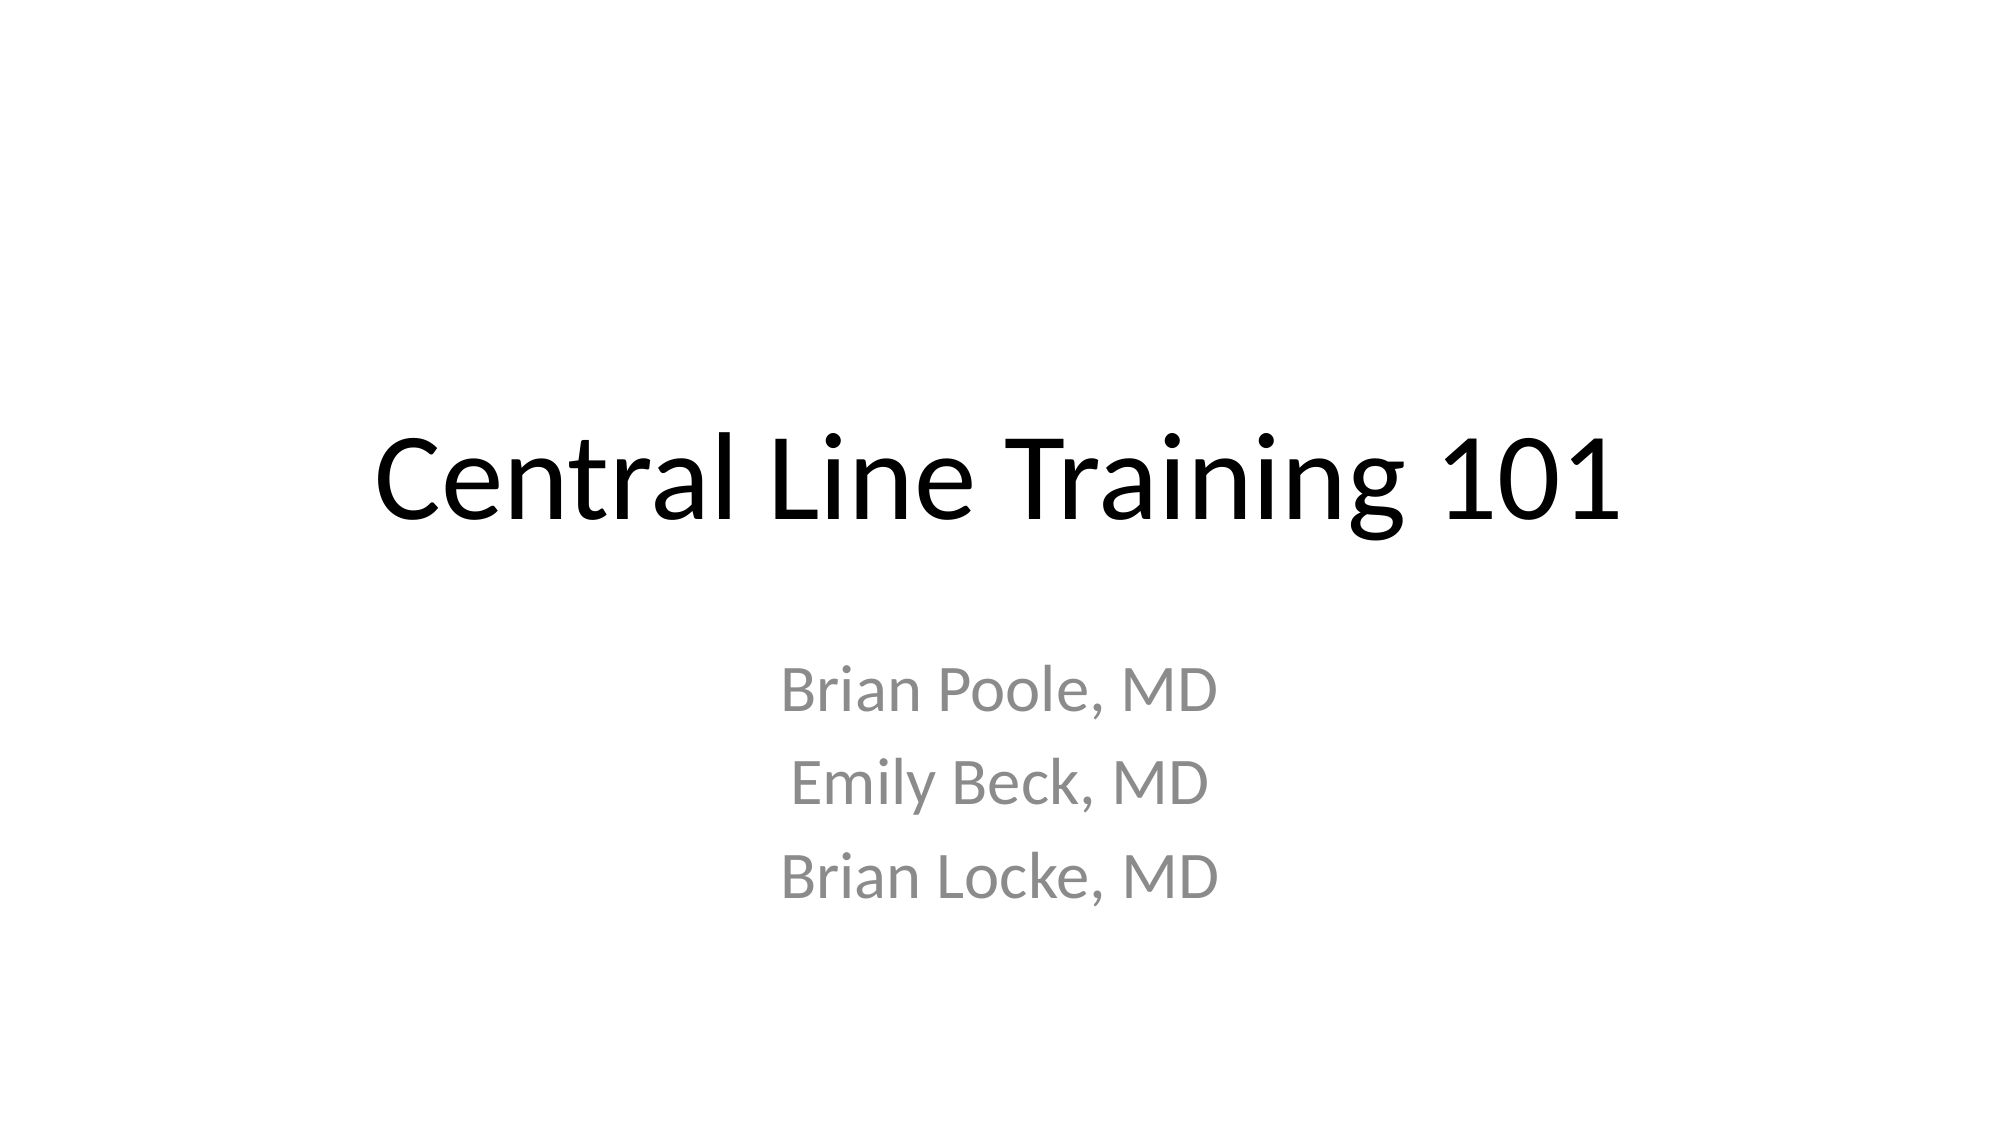

# Central Line Training 101
Brian Poole, MD
Emily Beck, MD
Brian Locke, MD